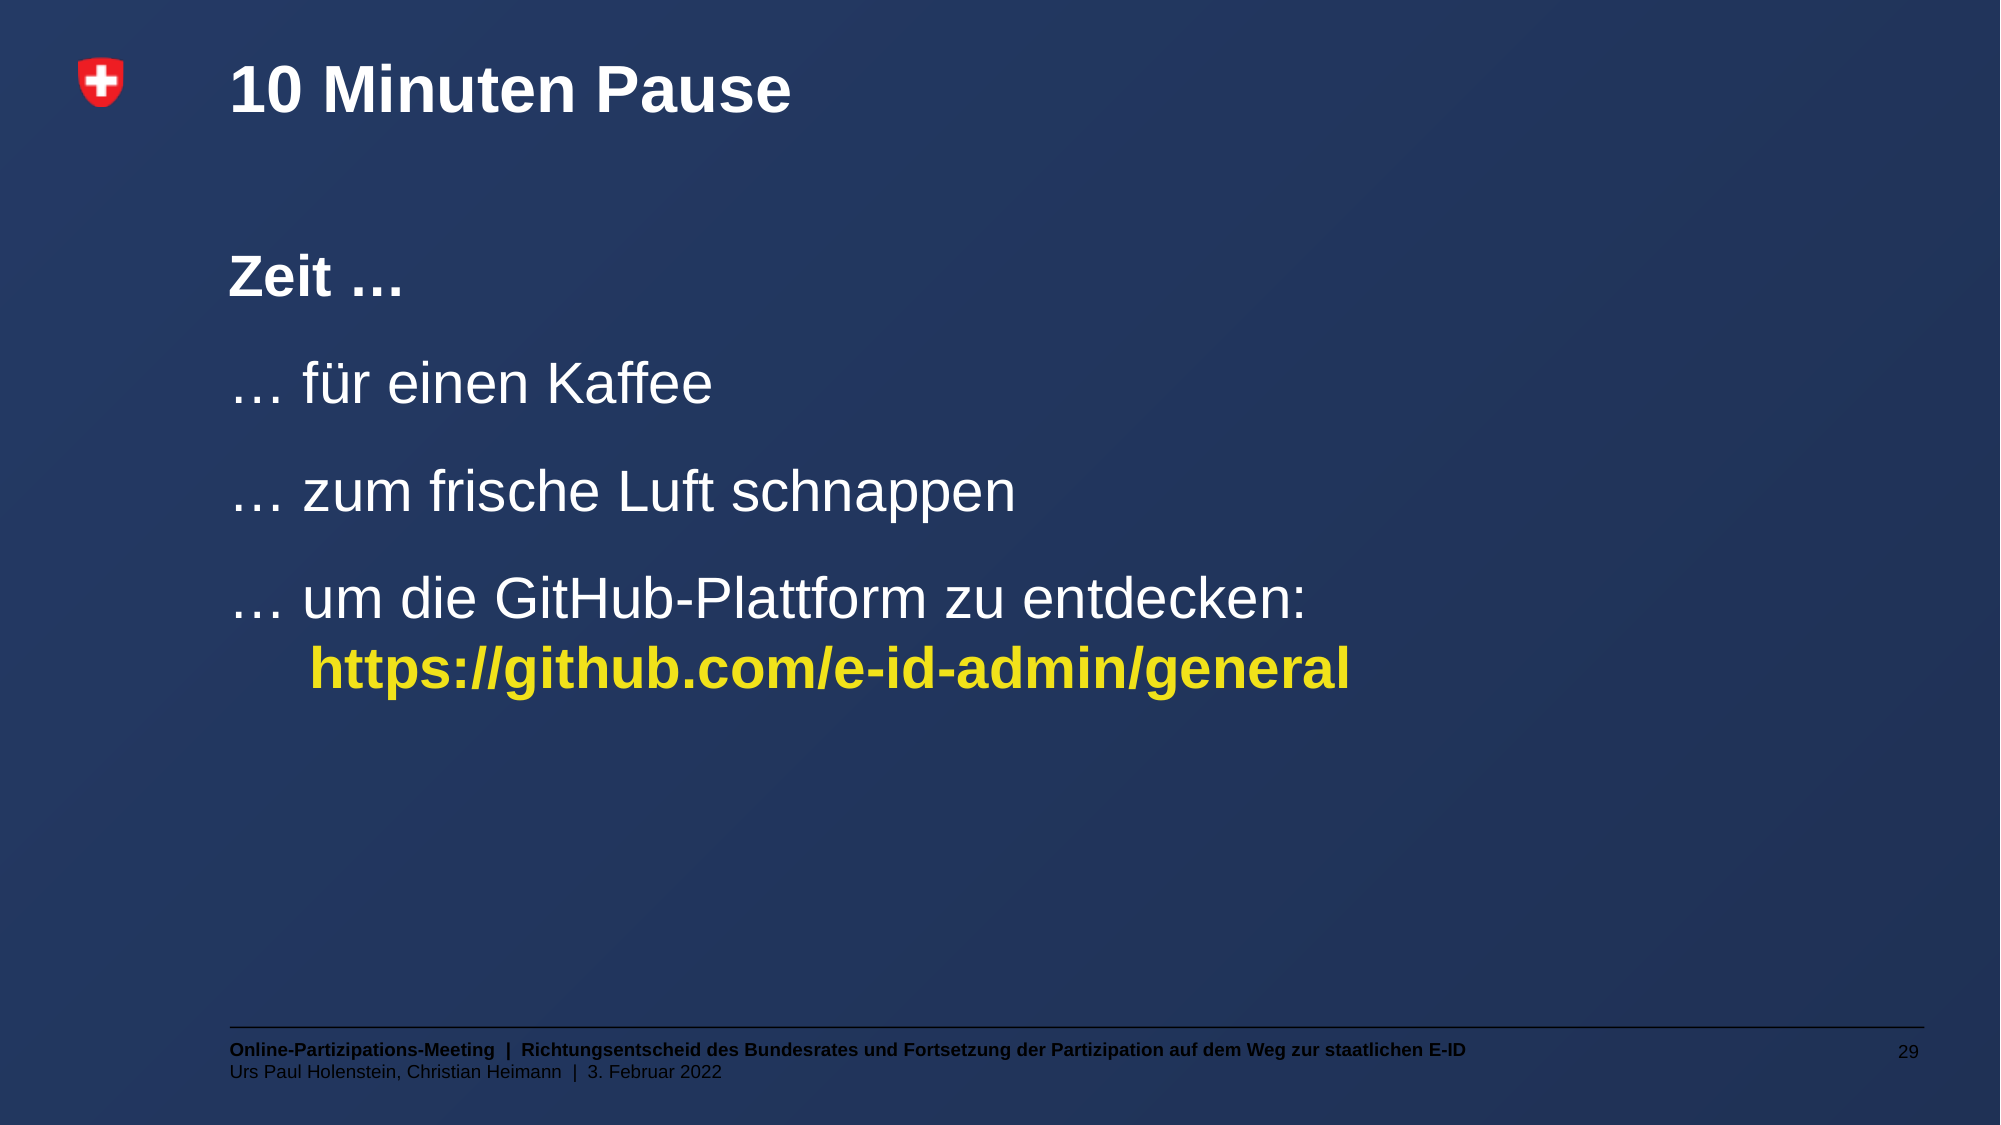

# 10 Minuten Pause
Zeit …
… für einen Kaffee
… zum frische Luft schnappen
… um die GitHub-Plattform zu entdecken:
     https://github.com/e-id-admin/general

29